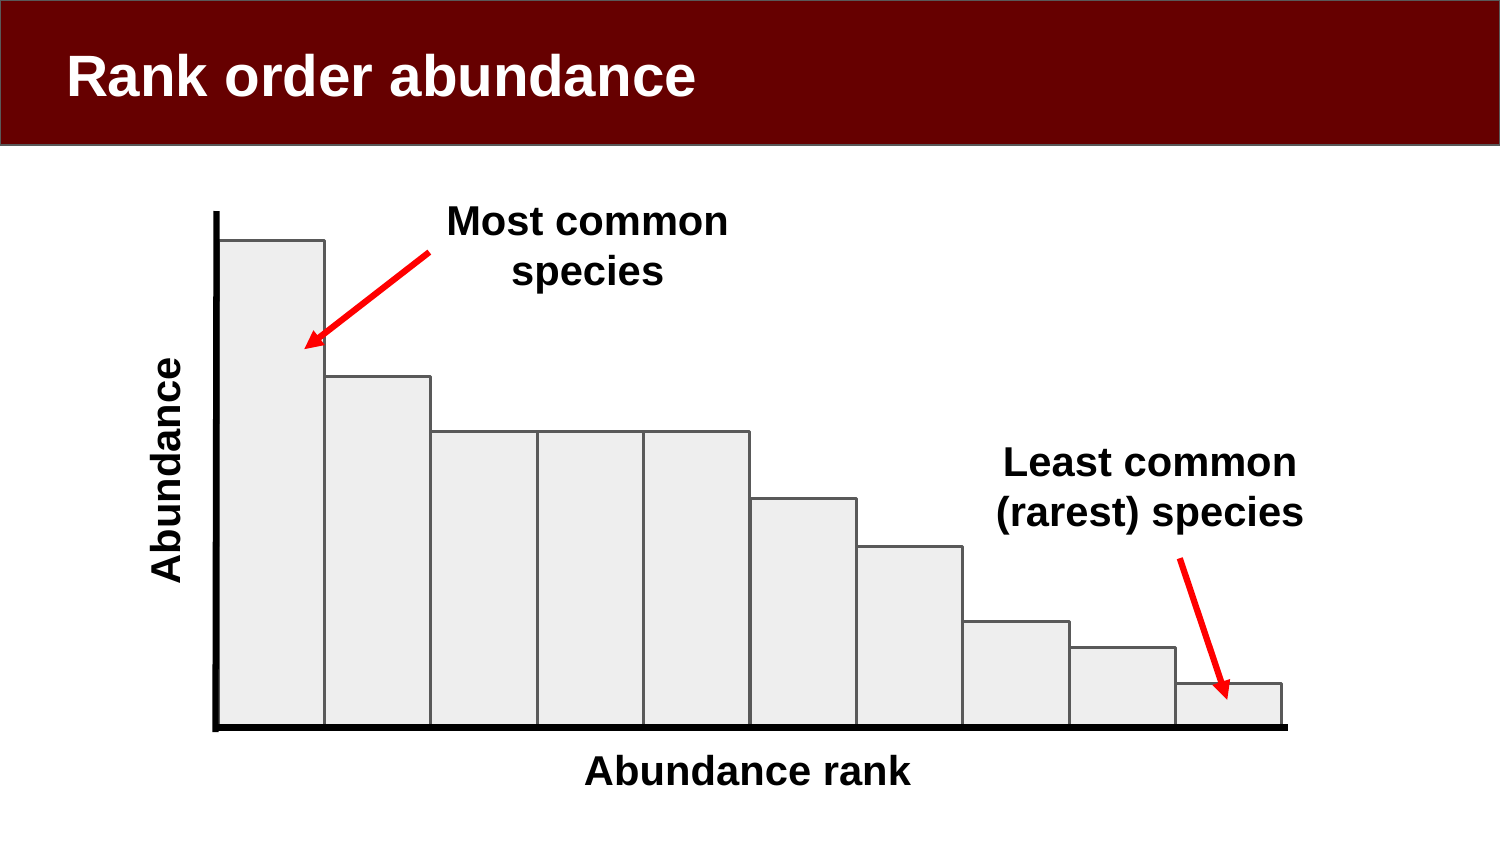

# Rank order abundance
Most common species

Least common (rarest) species
Abundance
Abundance rank